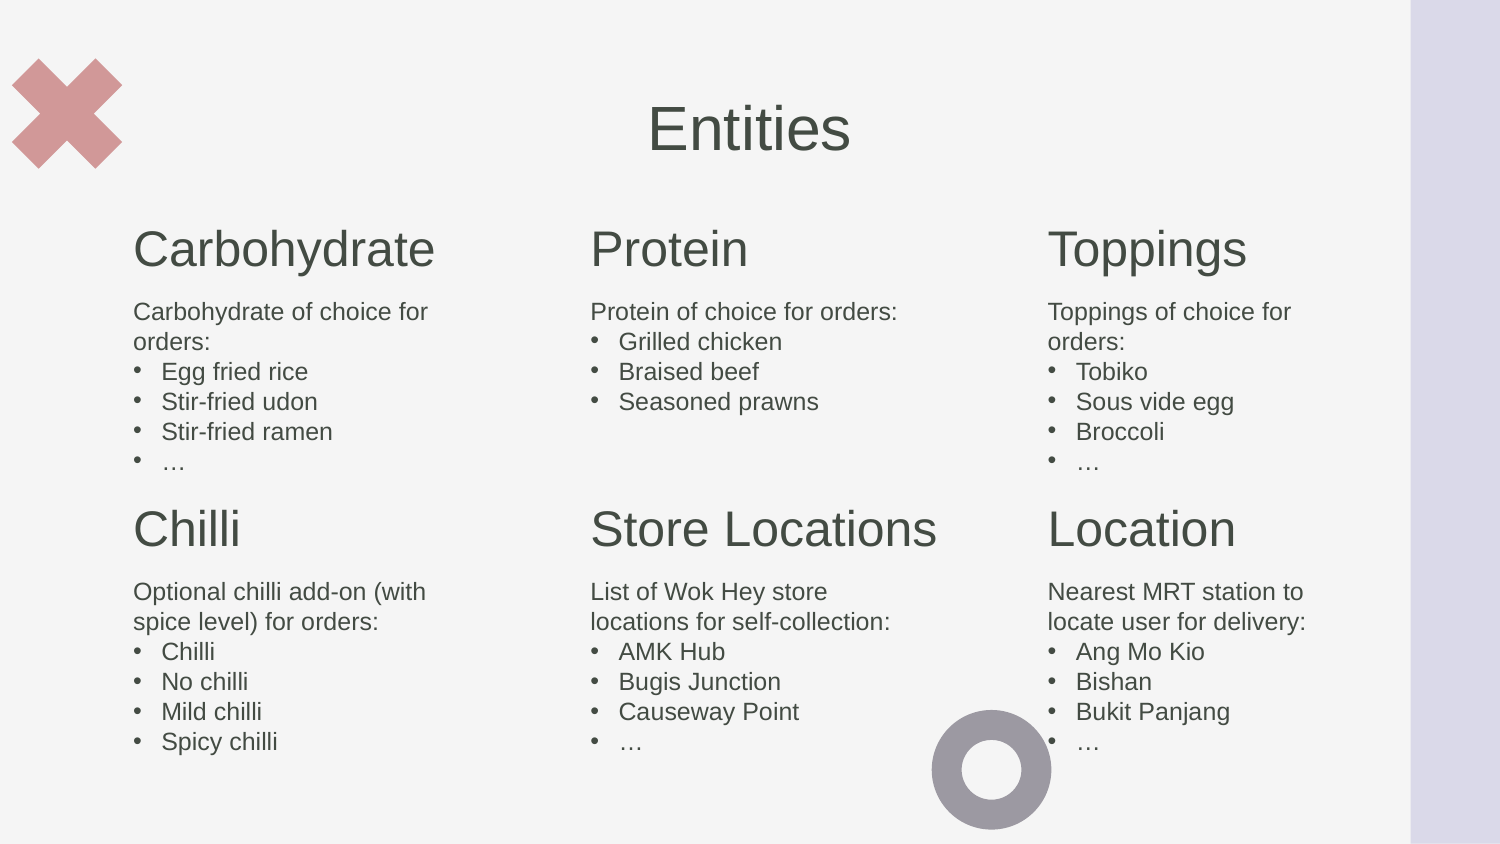

# Entities
Carbohydrate
Protein
Toppings
Toppings of choice for orders:
Tobiko
Sous vide egg
Broccoli
…
Carbohydrate of choice for orders:
Egg fried rice
Stir-fried udon
Stir-fried ramen
…
Protein of choice for orders:
Grilled chicken
Braised beef
Seasoned prawns
Chilli
Store Locations
Location
List of Wok Hey store locations for self-collection:
AMK Hub
Bugis Junction
Causeway Point
…
Nearest MRT station to locate user for delivery:
Ang Mo Kio
Bishan
Bukit Panjang
…
Optional chilli add-on (with spice level) for orders:
Chilli
No chilli
Mild chilli
Spicy chilli